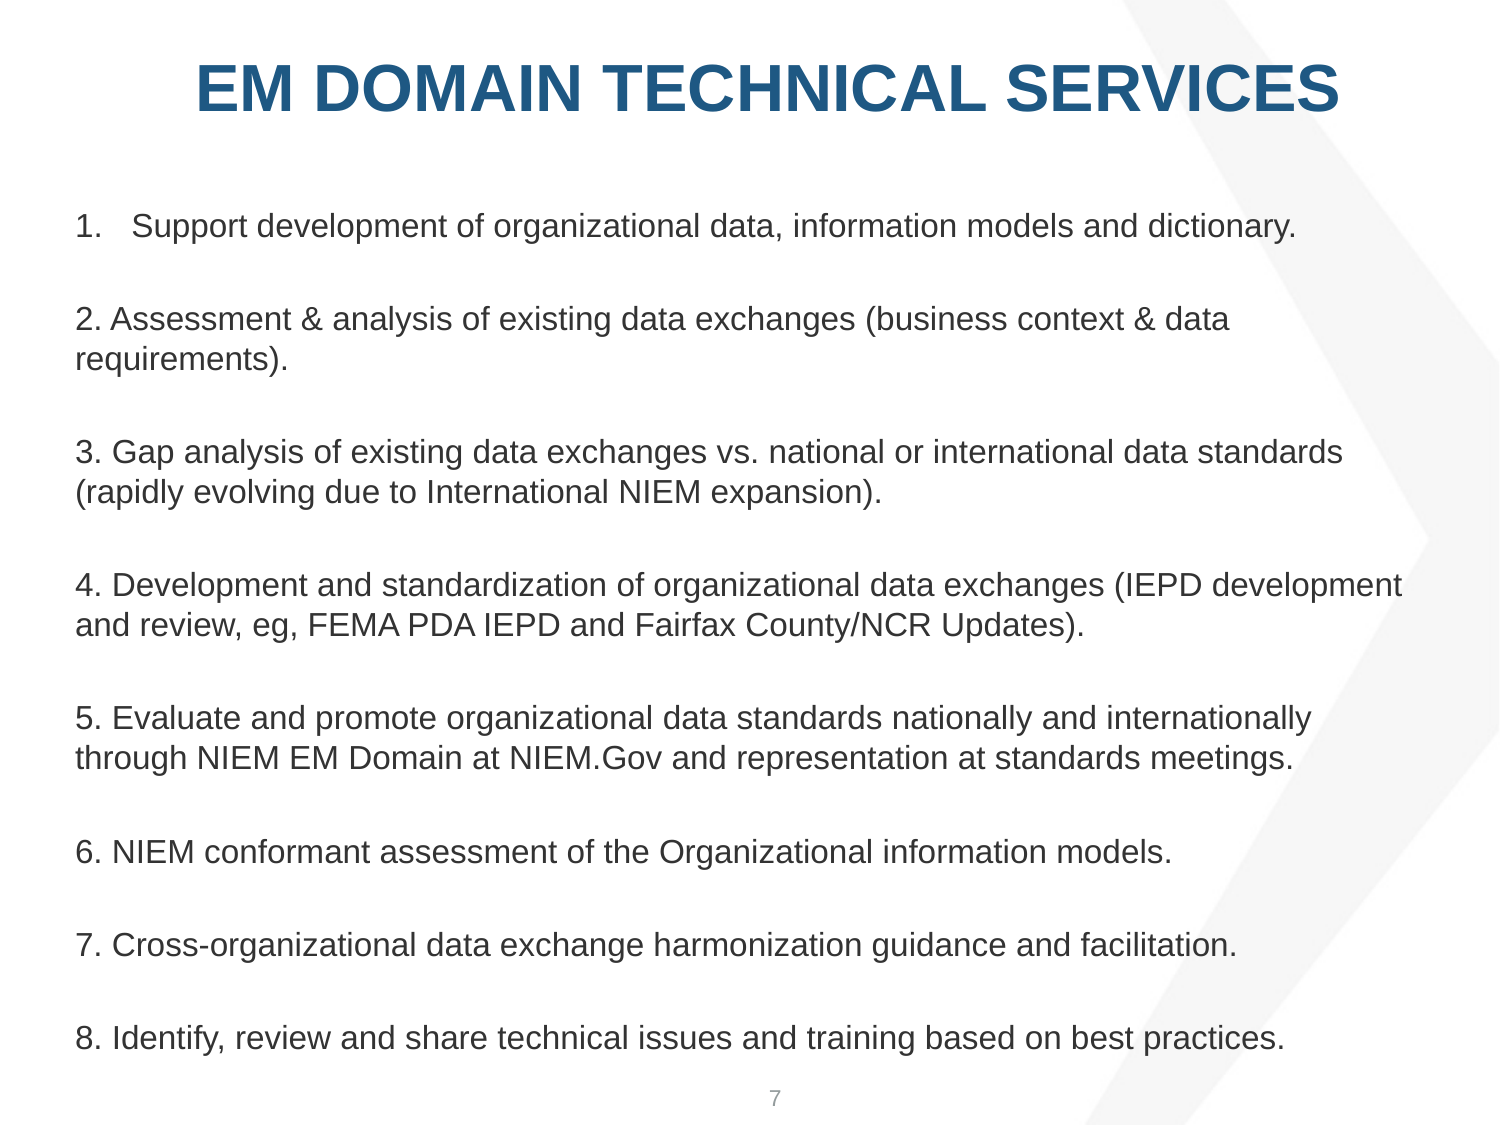

# EM DOMAIN TECHNICAL SERVICES

Support development of organizational data, information models and dictionary.

2. Assessment & analysis of existing data exchanges (business context & data requirements).

3. Gap analysis of existing data exchanges vs. national or international data standards (rapidly evolving due to International NIEM expansion).

4. Development and standardization of organizational data exchanges (IEPD development and review, eg, FEMA PDA IEPD and Fairfax County/NCR Updates).

5. Evaluate and promote organizational data standards nationally and internationally through NIEM EM Domain at NIEM.Gov and representation at standards meetings.

6. NIEM conformant assessment of the Organizational information models.

7. Cross-organizational data exchange harmonization guidance and facilitation.

8. Identify, review and share technical issues and training based on best practices.

7